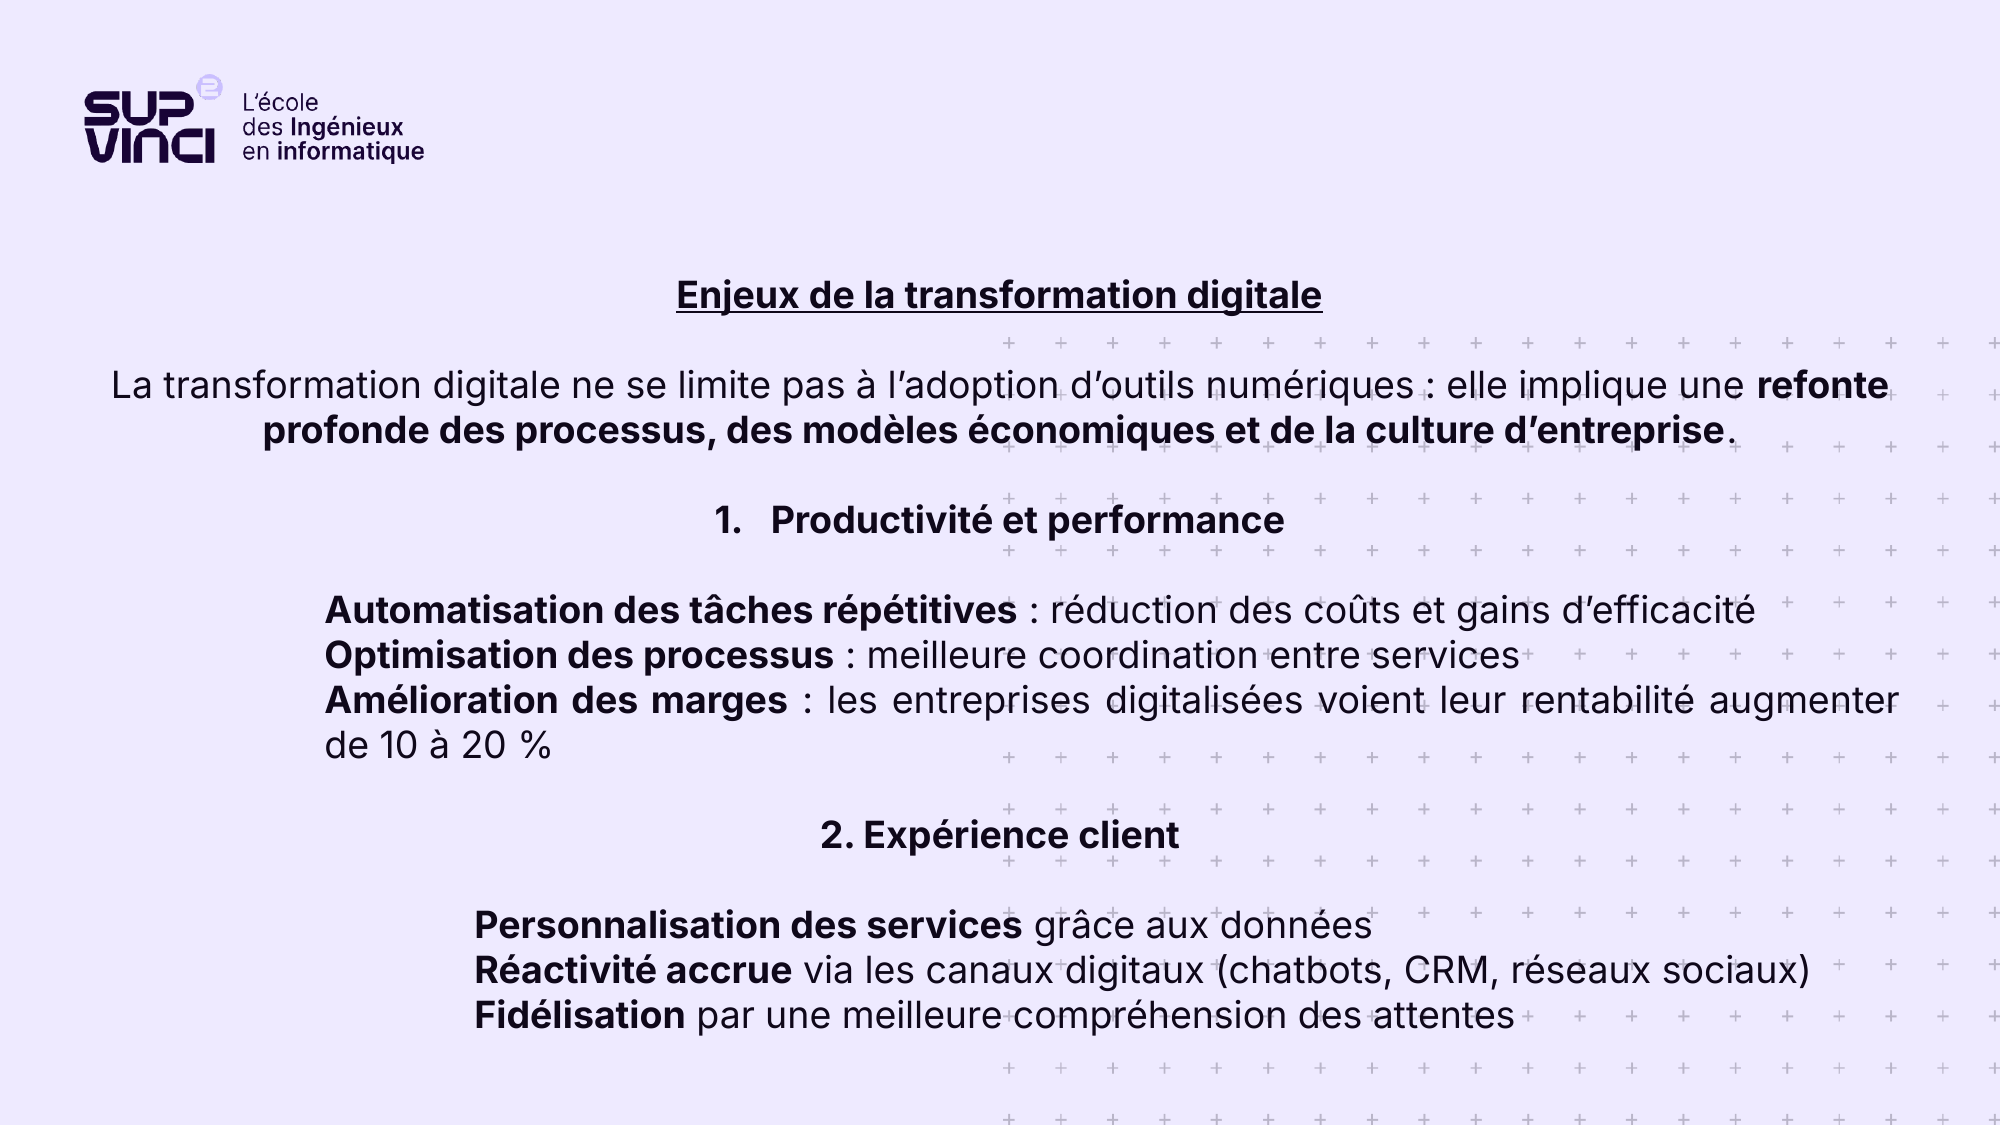

Enjeux de la transformation digitale

La transformation digitale ne se limite pas à l’adoption d’outils numériques : elle implique une refonte profonde des processus, des modèles économiques et de la culture d’entreprise.

Productivité et performance

Automatisation des tâches répétitives : réduction des coûts et gains d’efficacité
Optimisation des processus : meilleure coordination entre services
Amélioration des marges : les entreprises digitalisées voient leur rentabilité augmenter de 10 à 20 %

2. Expérience client

Personnalisation des services grâce aux données
Réactivité accrue via les canaux digitaux (chatbots, CRM, réseaux sociaux)
Fidélisation par une meilleure compréhension des attentes